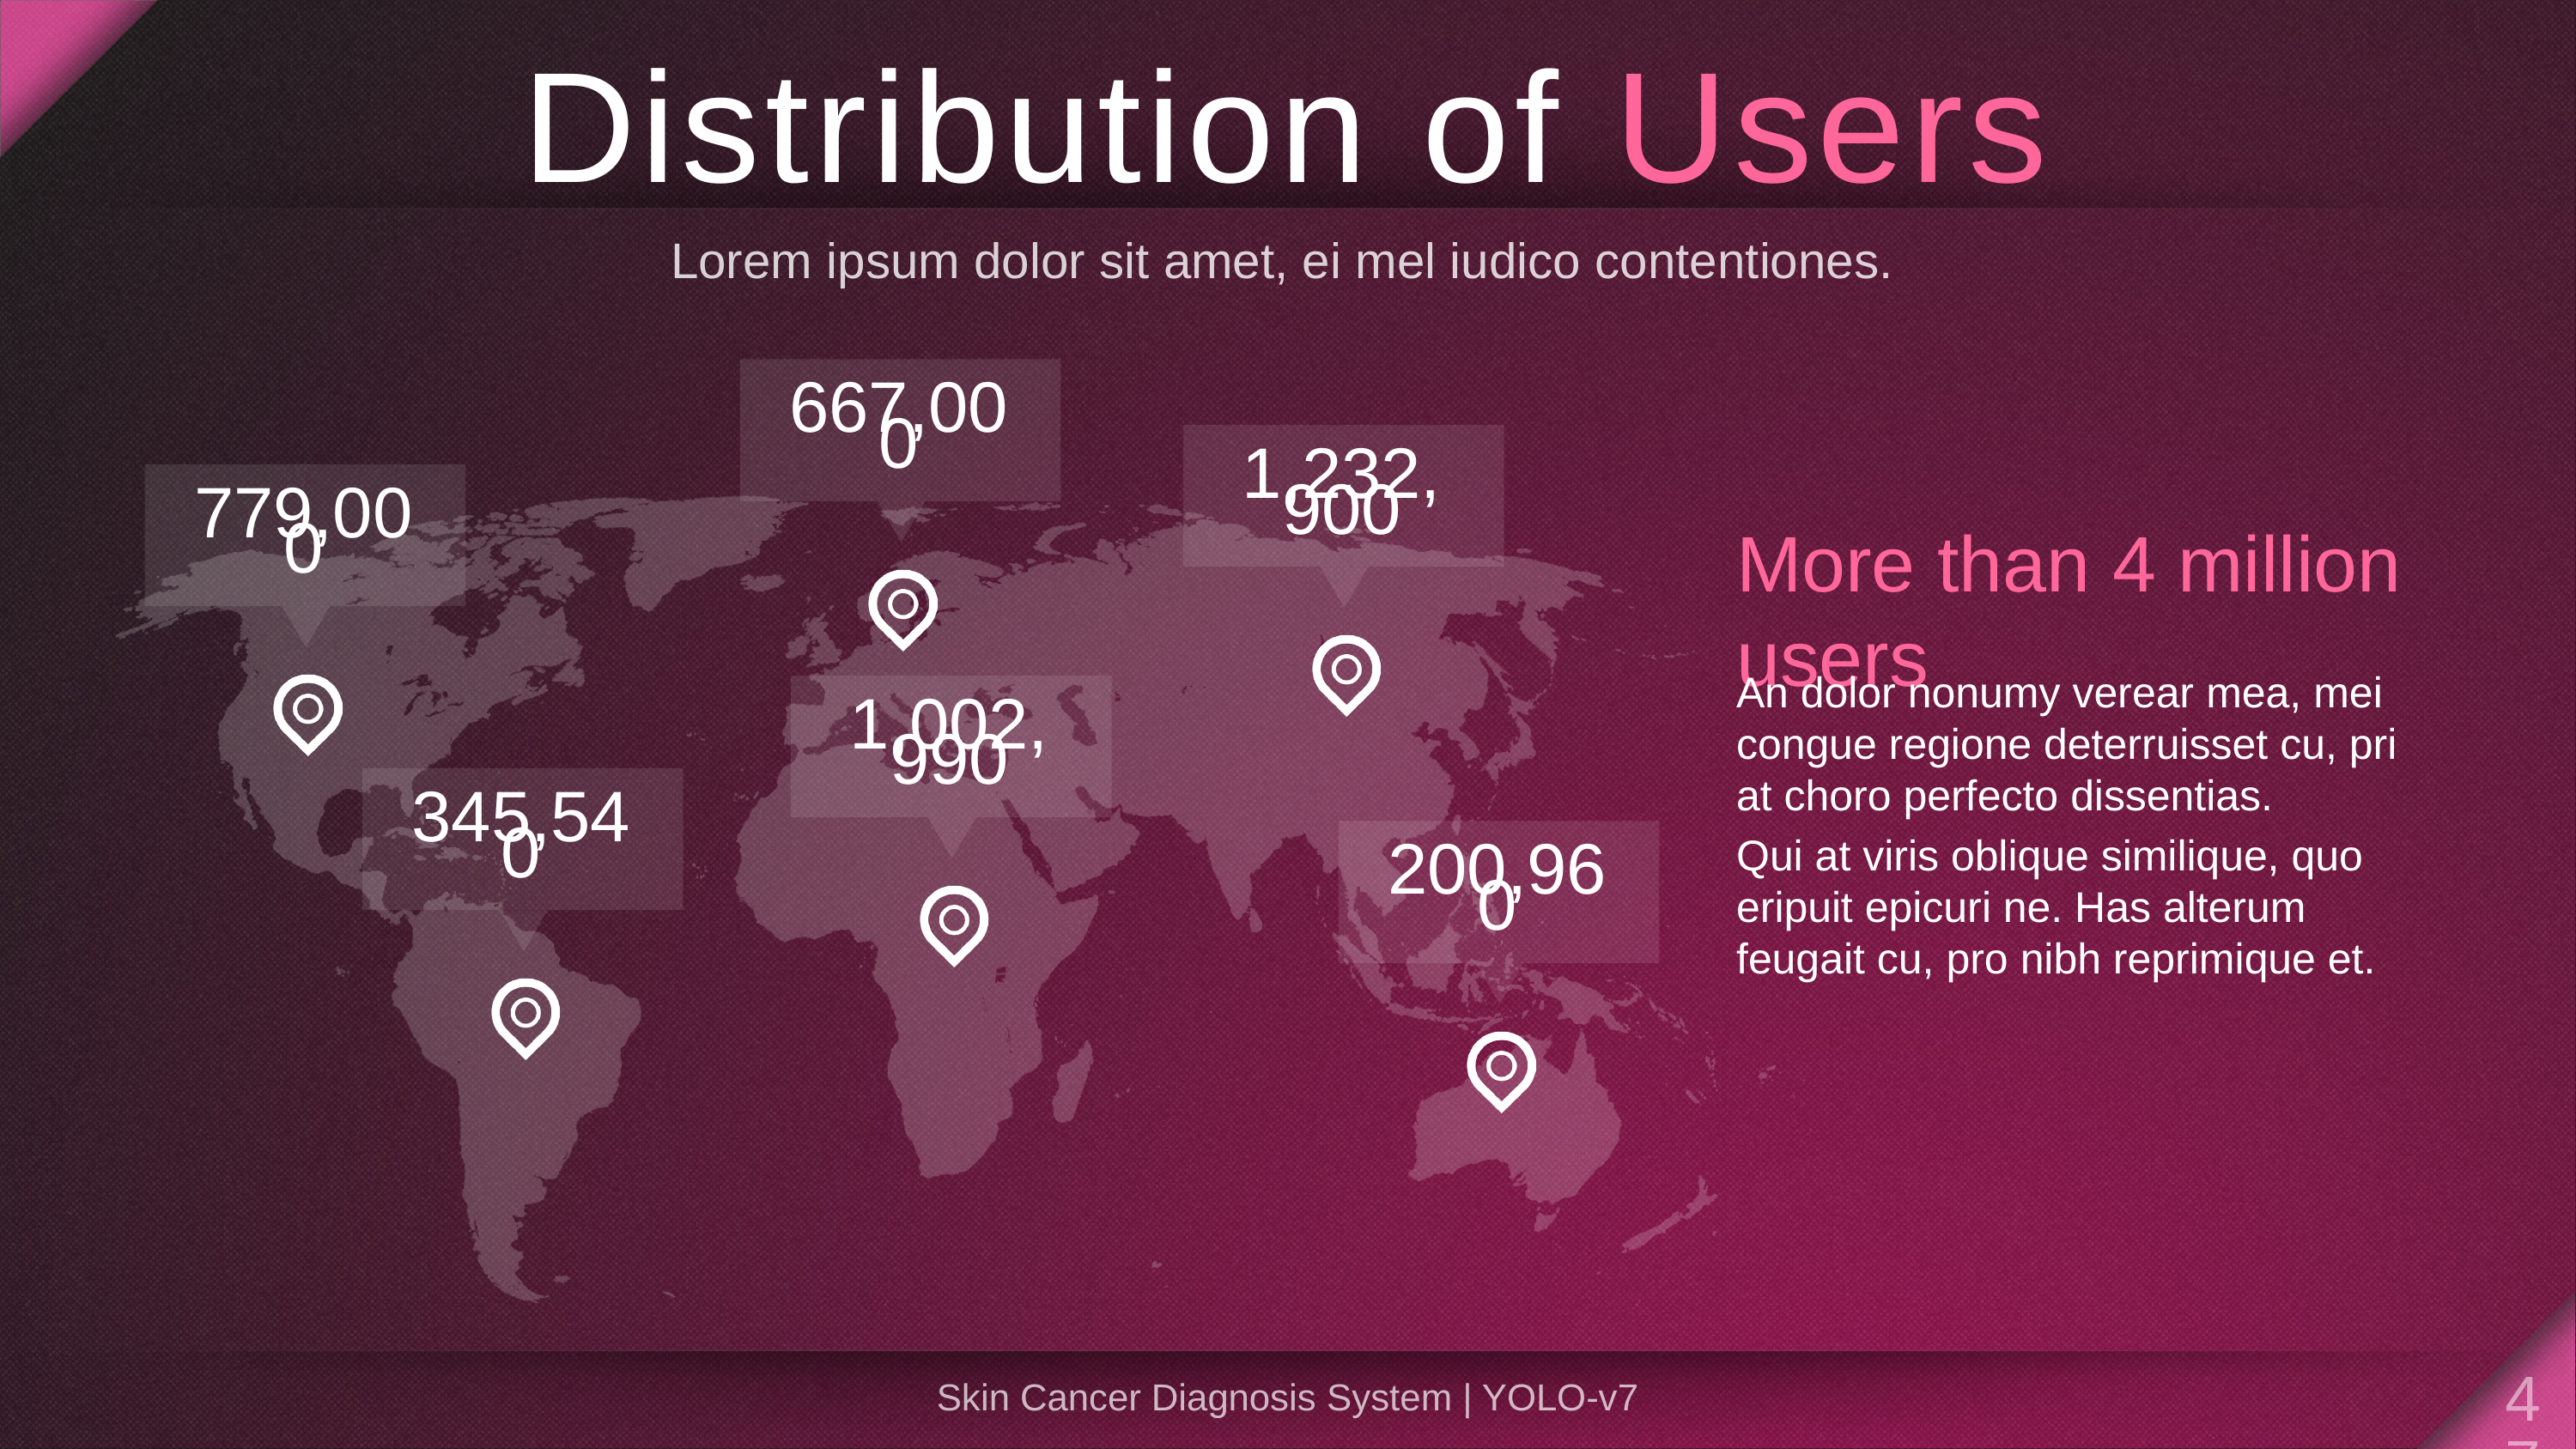

# Distribution of Users
Lorem ipsum dolor sit amet, ei mel iudico contentiones.

667,000
1,232,900
779,000
More than 4 million users
An dolor nonumy verear mea, mei congue regione deterruisset cu, pri at choro perfecto dissentias.
Qui at viris oblique similique, quo eripuit epicuri ne. Has alterum feugait cu, pro nibh reprimique et.
1,002,990
345,540
200,960
47
Skin Cancer Diagnosis System | YOLO-v7